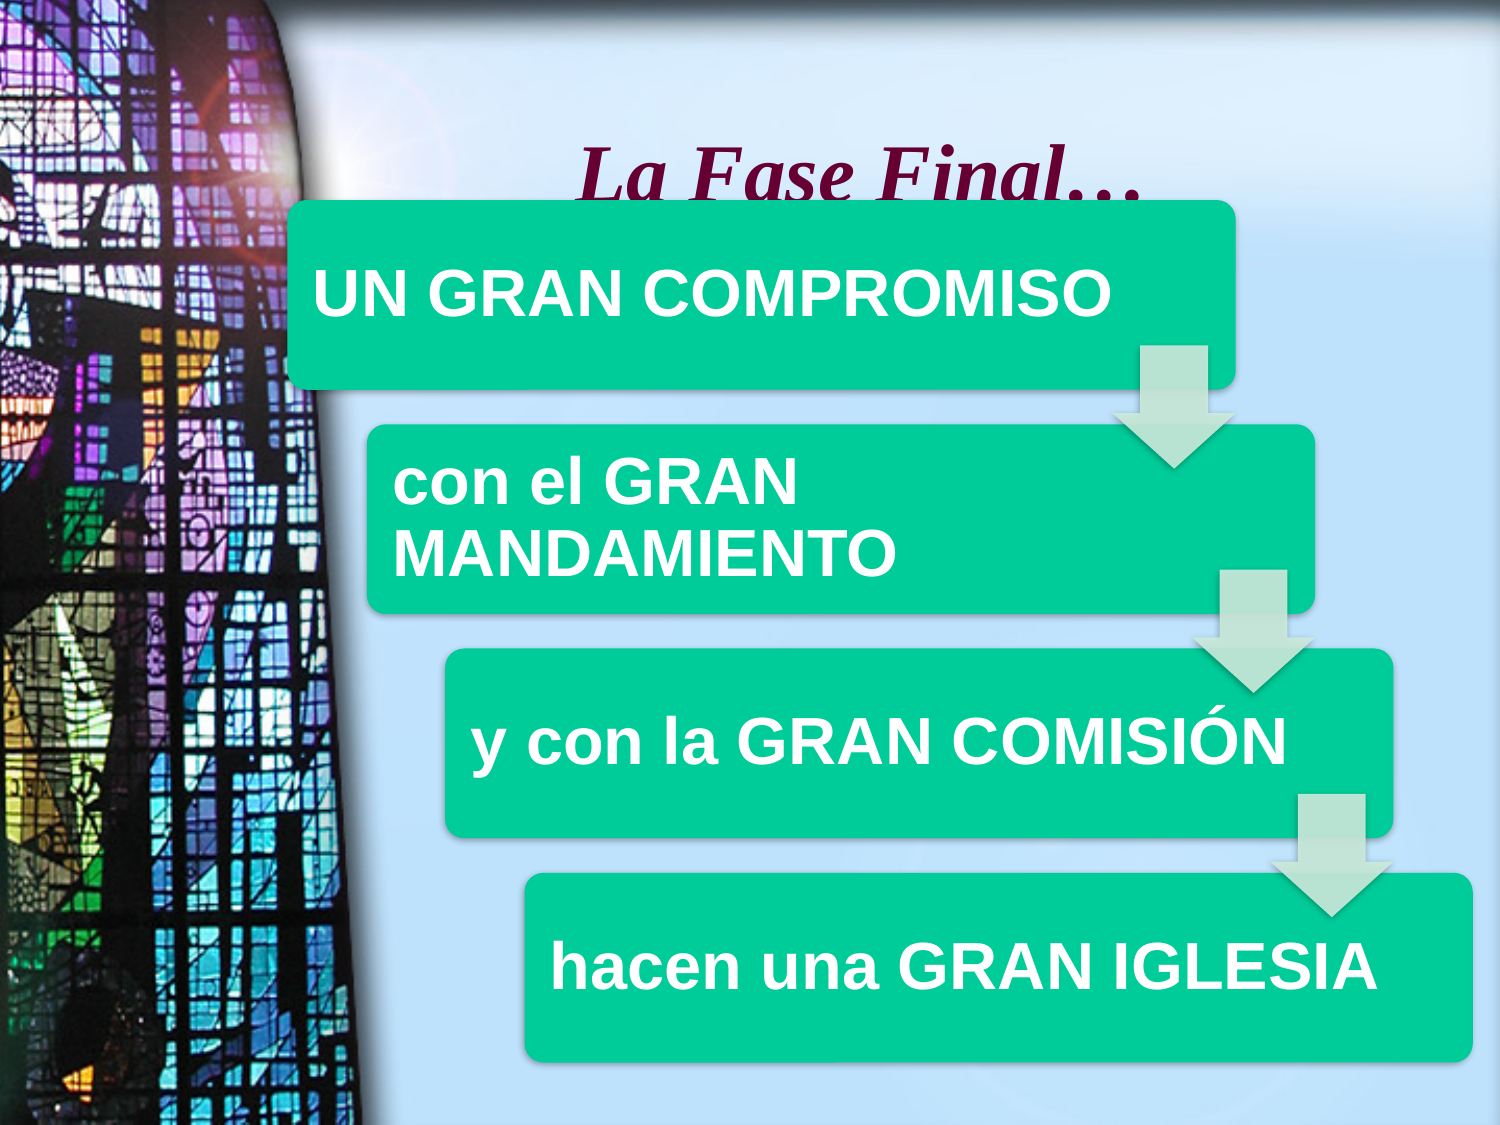

# La Fase Final…
UN GRAN COMPROMISO
con el GRAN MANDAMIENTO
y con la GRAN COMISIÓN
hacen una GRAN IGLESIA